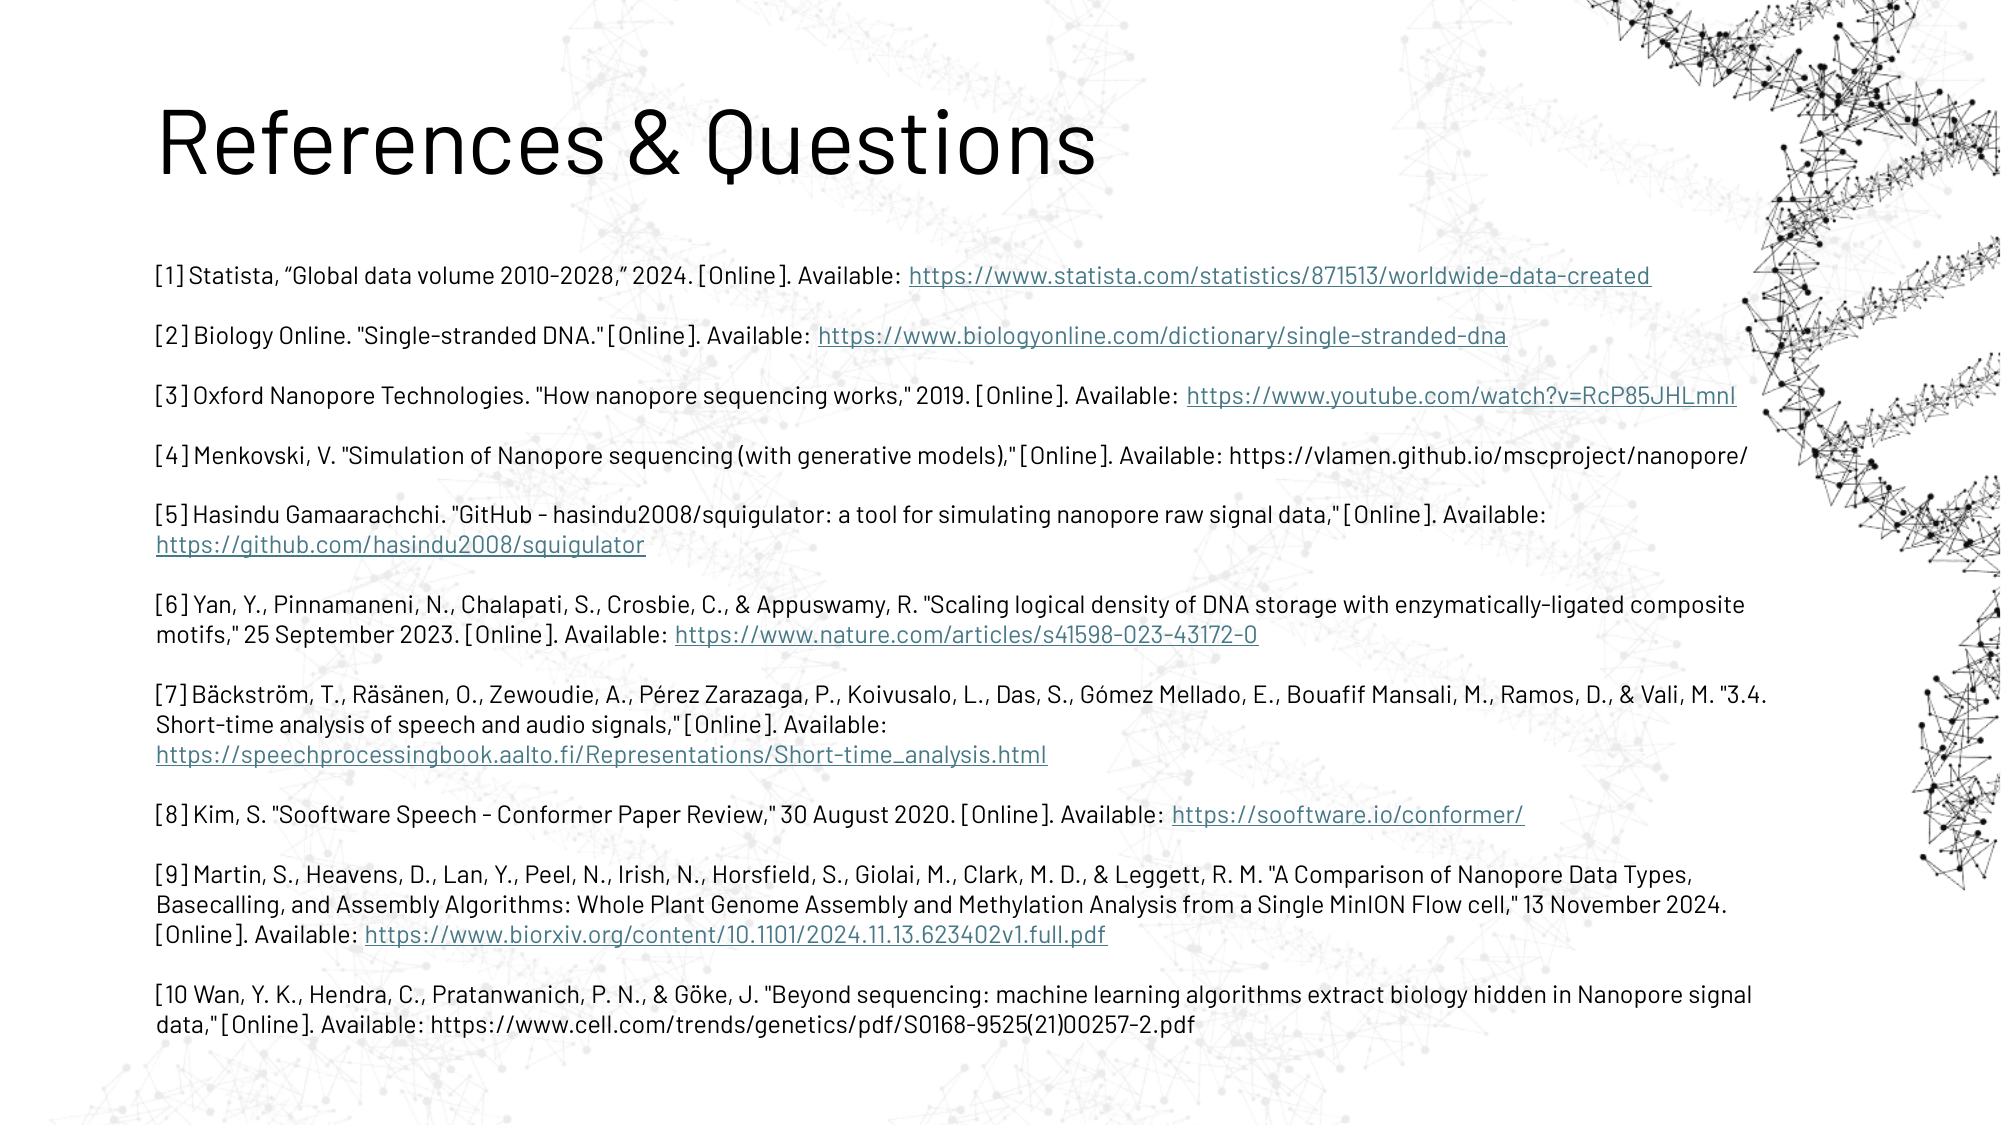

# References & Questions
[1] Statista, “Global data volume 2010-2028,” 2024. [Online]. Available: https://www.statista.com/statistics/871513/worldwide-data-created
[2] Biology Online. "Single-stranded DNA." [Online]. Available: https://www.biologyonline.com/dictionary/single-stranded-dna

[3] Oxford Nanopore Technologies. "How nanopore sequencing works," 2019. [Online]. Available: https://www.youtube.com/watch?v=RcP85JHLmnI
[4] Menkovski, V. "Simulation of Nanopore sequencing (with generative models)," [Online]. Available: https://vlamen.github.io/mscproject/nanopore/
[5] Hasindu Gamaarachchi. "GitHub - hasindu2008/squigulator: a tool for simulating nanopore raw signal data," [Online]. Available: https://github.com/hasindu2008/squigulator

[6] Yan, Y., Pinnamaneni, N., Chalapati, S., Crosbie, C., & Appuswamy, R. "Scaling logical density of DNA storage with enzymatically-ligated composite motifs," 25 September 2023. [Online]. Available: https://www.nature.com/articles/s41598-023-43172-0
[7] Bäckström, T., Räsänen, O., Zewoudie, A., Pérez Zarazaga, P., Koivusalo, L., Das, S., Gómez Mellado, E., Bouafif Mansali, M., Ramos, D., & Vali, M. "3.4. Short-time analysis of speech and audio signals," [Online]. Available: https://speechprocessingbook.aalto.fi/Representations/Short-time_analysis.html

[8] Kim, S. "Sooftware Speech - Conformer Paper Review," 30 August 2020. [Online]. Available: https://sooftware.io/conformer/

[9] Martin, S., Heavens, D., Lan, Y., Peel, N., Irish, N., Horsfield, S., Giolai, M., Clark, M. D., & Leggett, R. M. "A Comparison of Nanopore Data Types, Basecalling, and Assembly Algorithms: Whole Plant Genome Assembly and Methylation Analysis from a Single MinION Flow cell," 13 November 2024. [Online]. Available: https://www.biorxiv.org/content/10.1101/2024.11.13.623402v1.full.pdf

[10 Wan, Y. K., Hendra, C., Pratanwanich, P. N., & Göke, J. "Beyond sequencing: machine learning algorithms extract biology hidden in Nanopore signal data," [Online]. Available: https://www.cell.com/trends/genetics/pdf/S0168-9525(21)00257-2.pdf